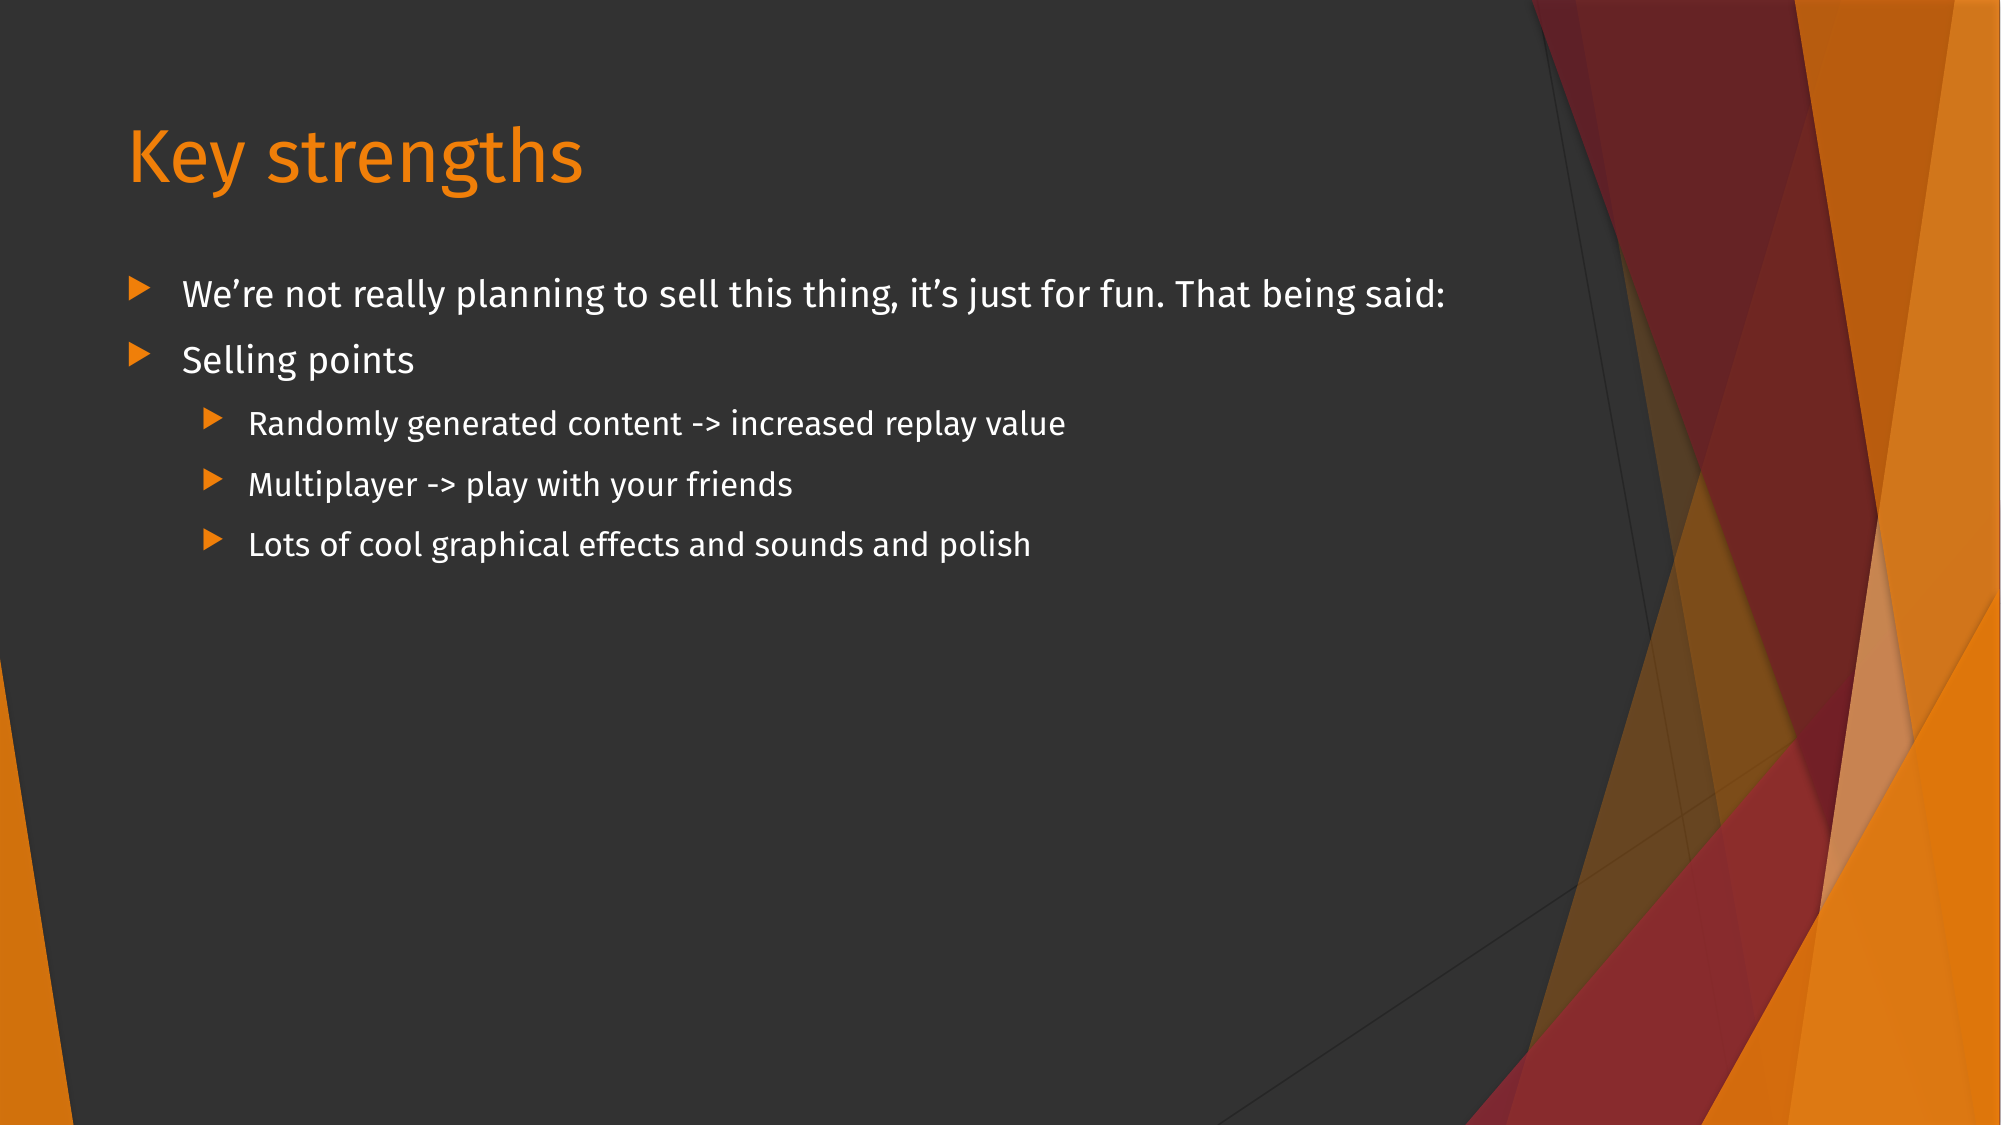

# Key strengths
We’re not really planning to sell this thing, it’s just for fun. That being said:
Selling points
Randomly generated content -> increased replay value
Multiplayer -> play with your friends
Lots of cool graphical effects and sounds and polish